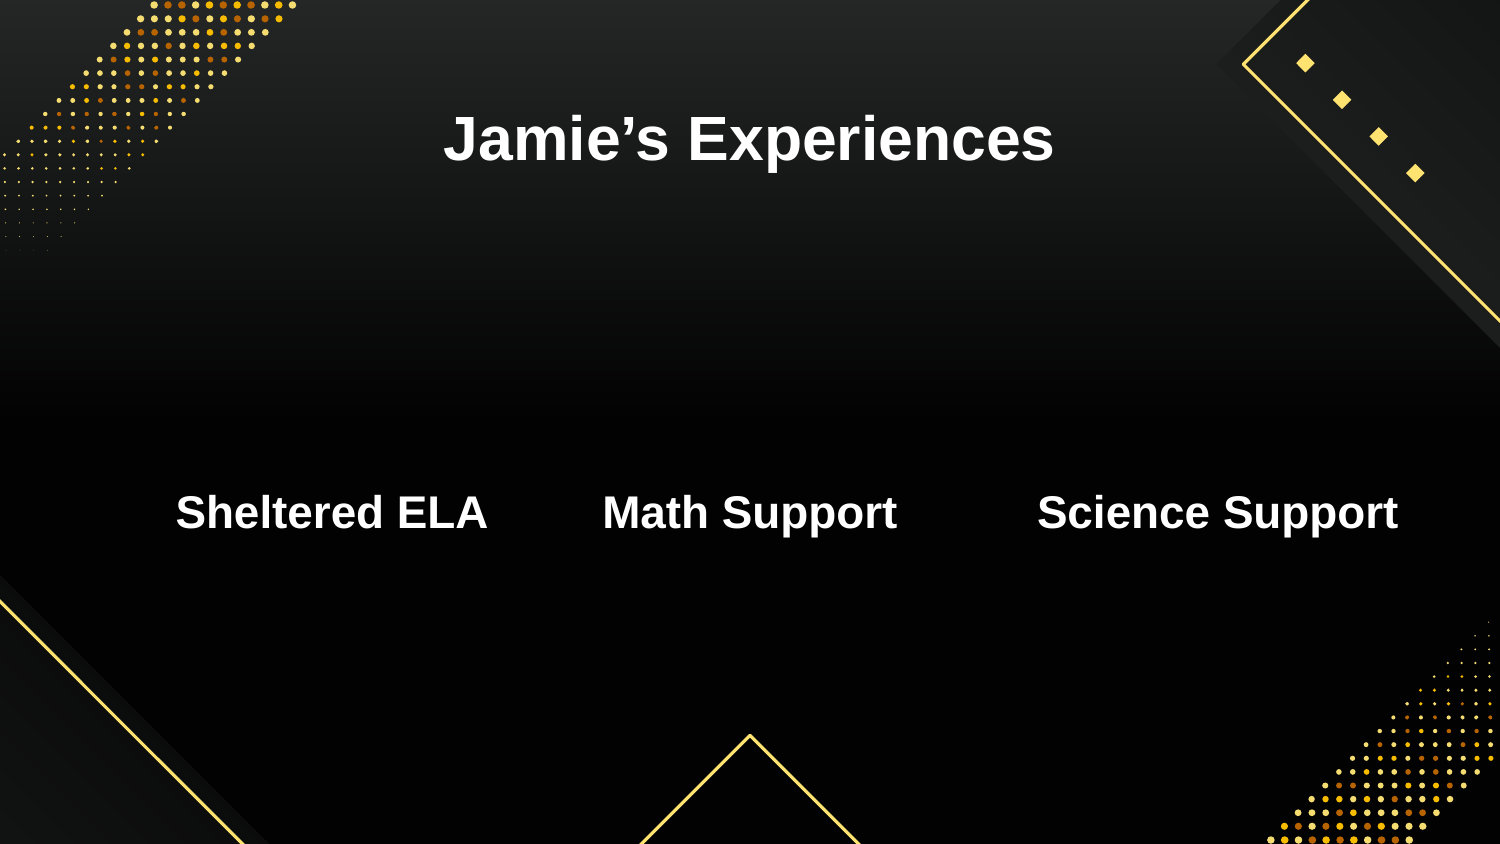

# Jamie’s Experiences
Sheltered ELA
Math Support
Science Support